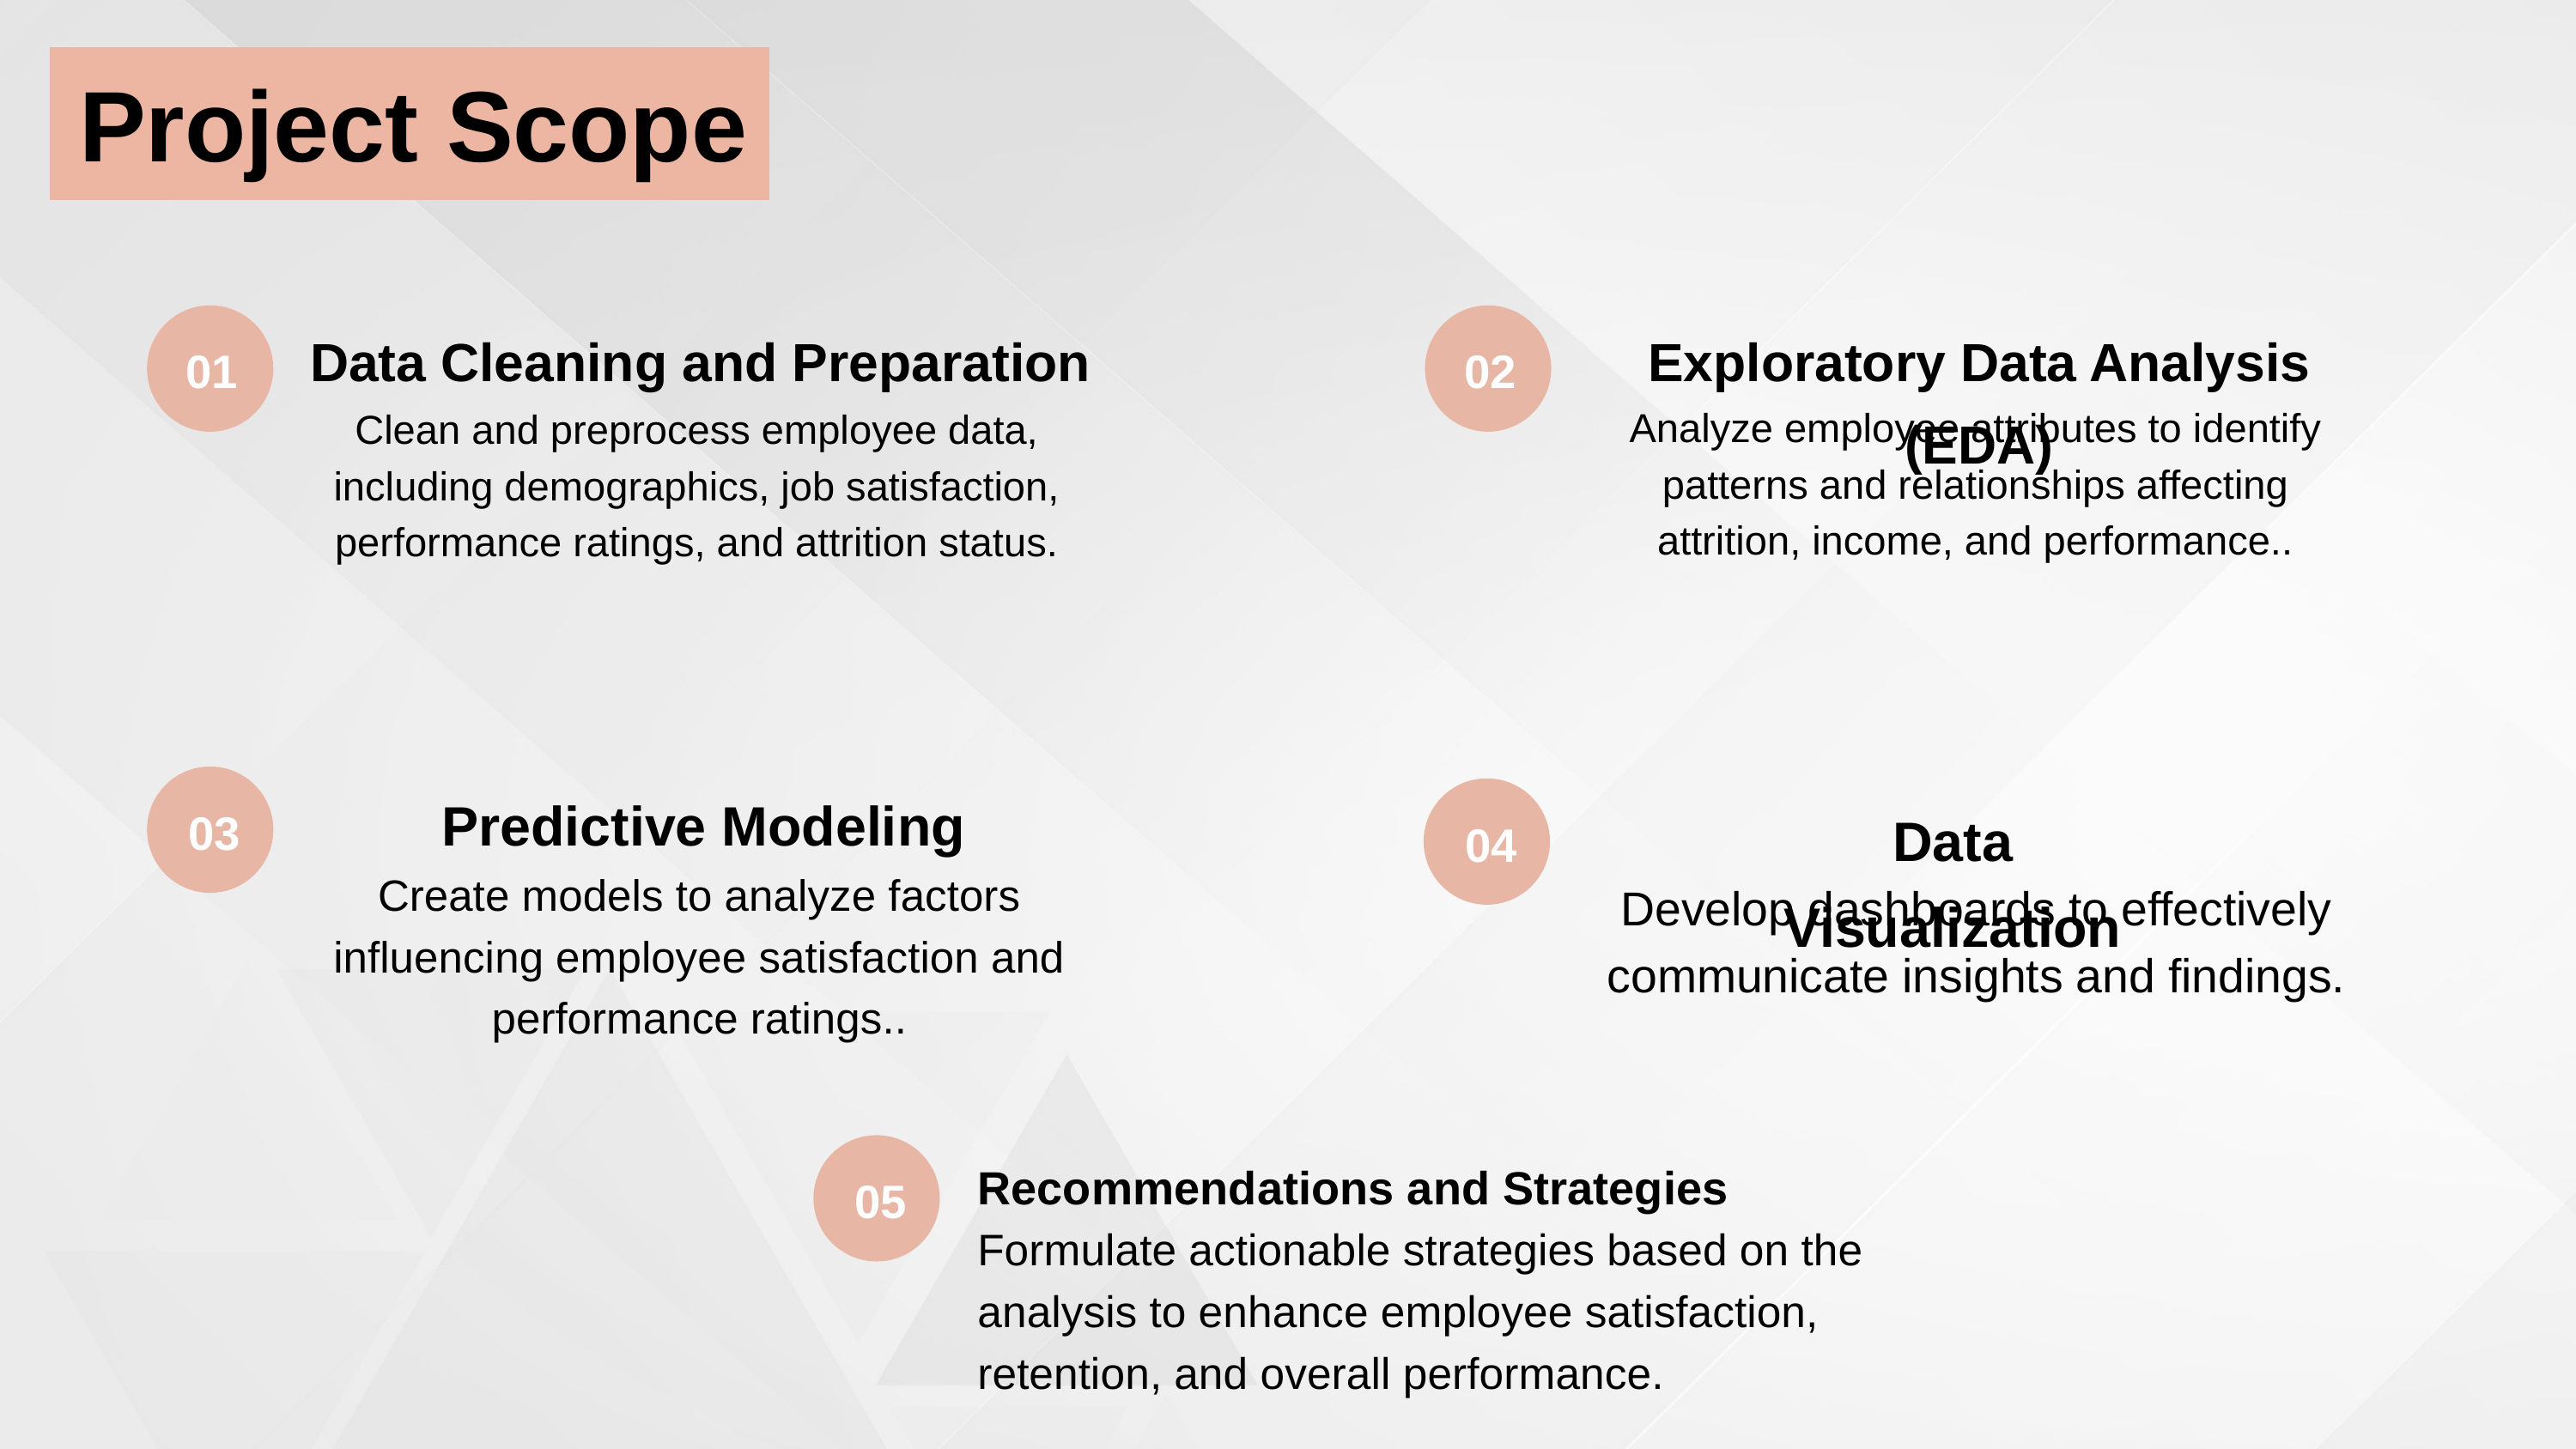

Project Scope

Data Cleaning and Preparation
Exploratory Data Analysis (EDA)
01
02
Analyze employee attributes to identify patterns and relationships affecting attrition, income, and performance..
Clean and preprocess employee data, including demographics, job satisfaction, performance ratings, and attrition status.

Predictive Modeling

Data Visualization
03
04
Create models to analyze factors influencing employee satisfaction and performance ratings..
Develop dashboards to effectively communicate insights and findings.

Recommendations and Strategies
05
Formulate actionable strategies based on the analysis to enhance employee satisfaction, retention, and overall performance.